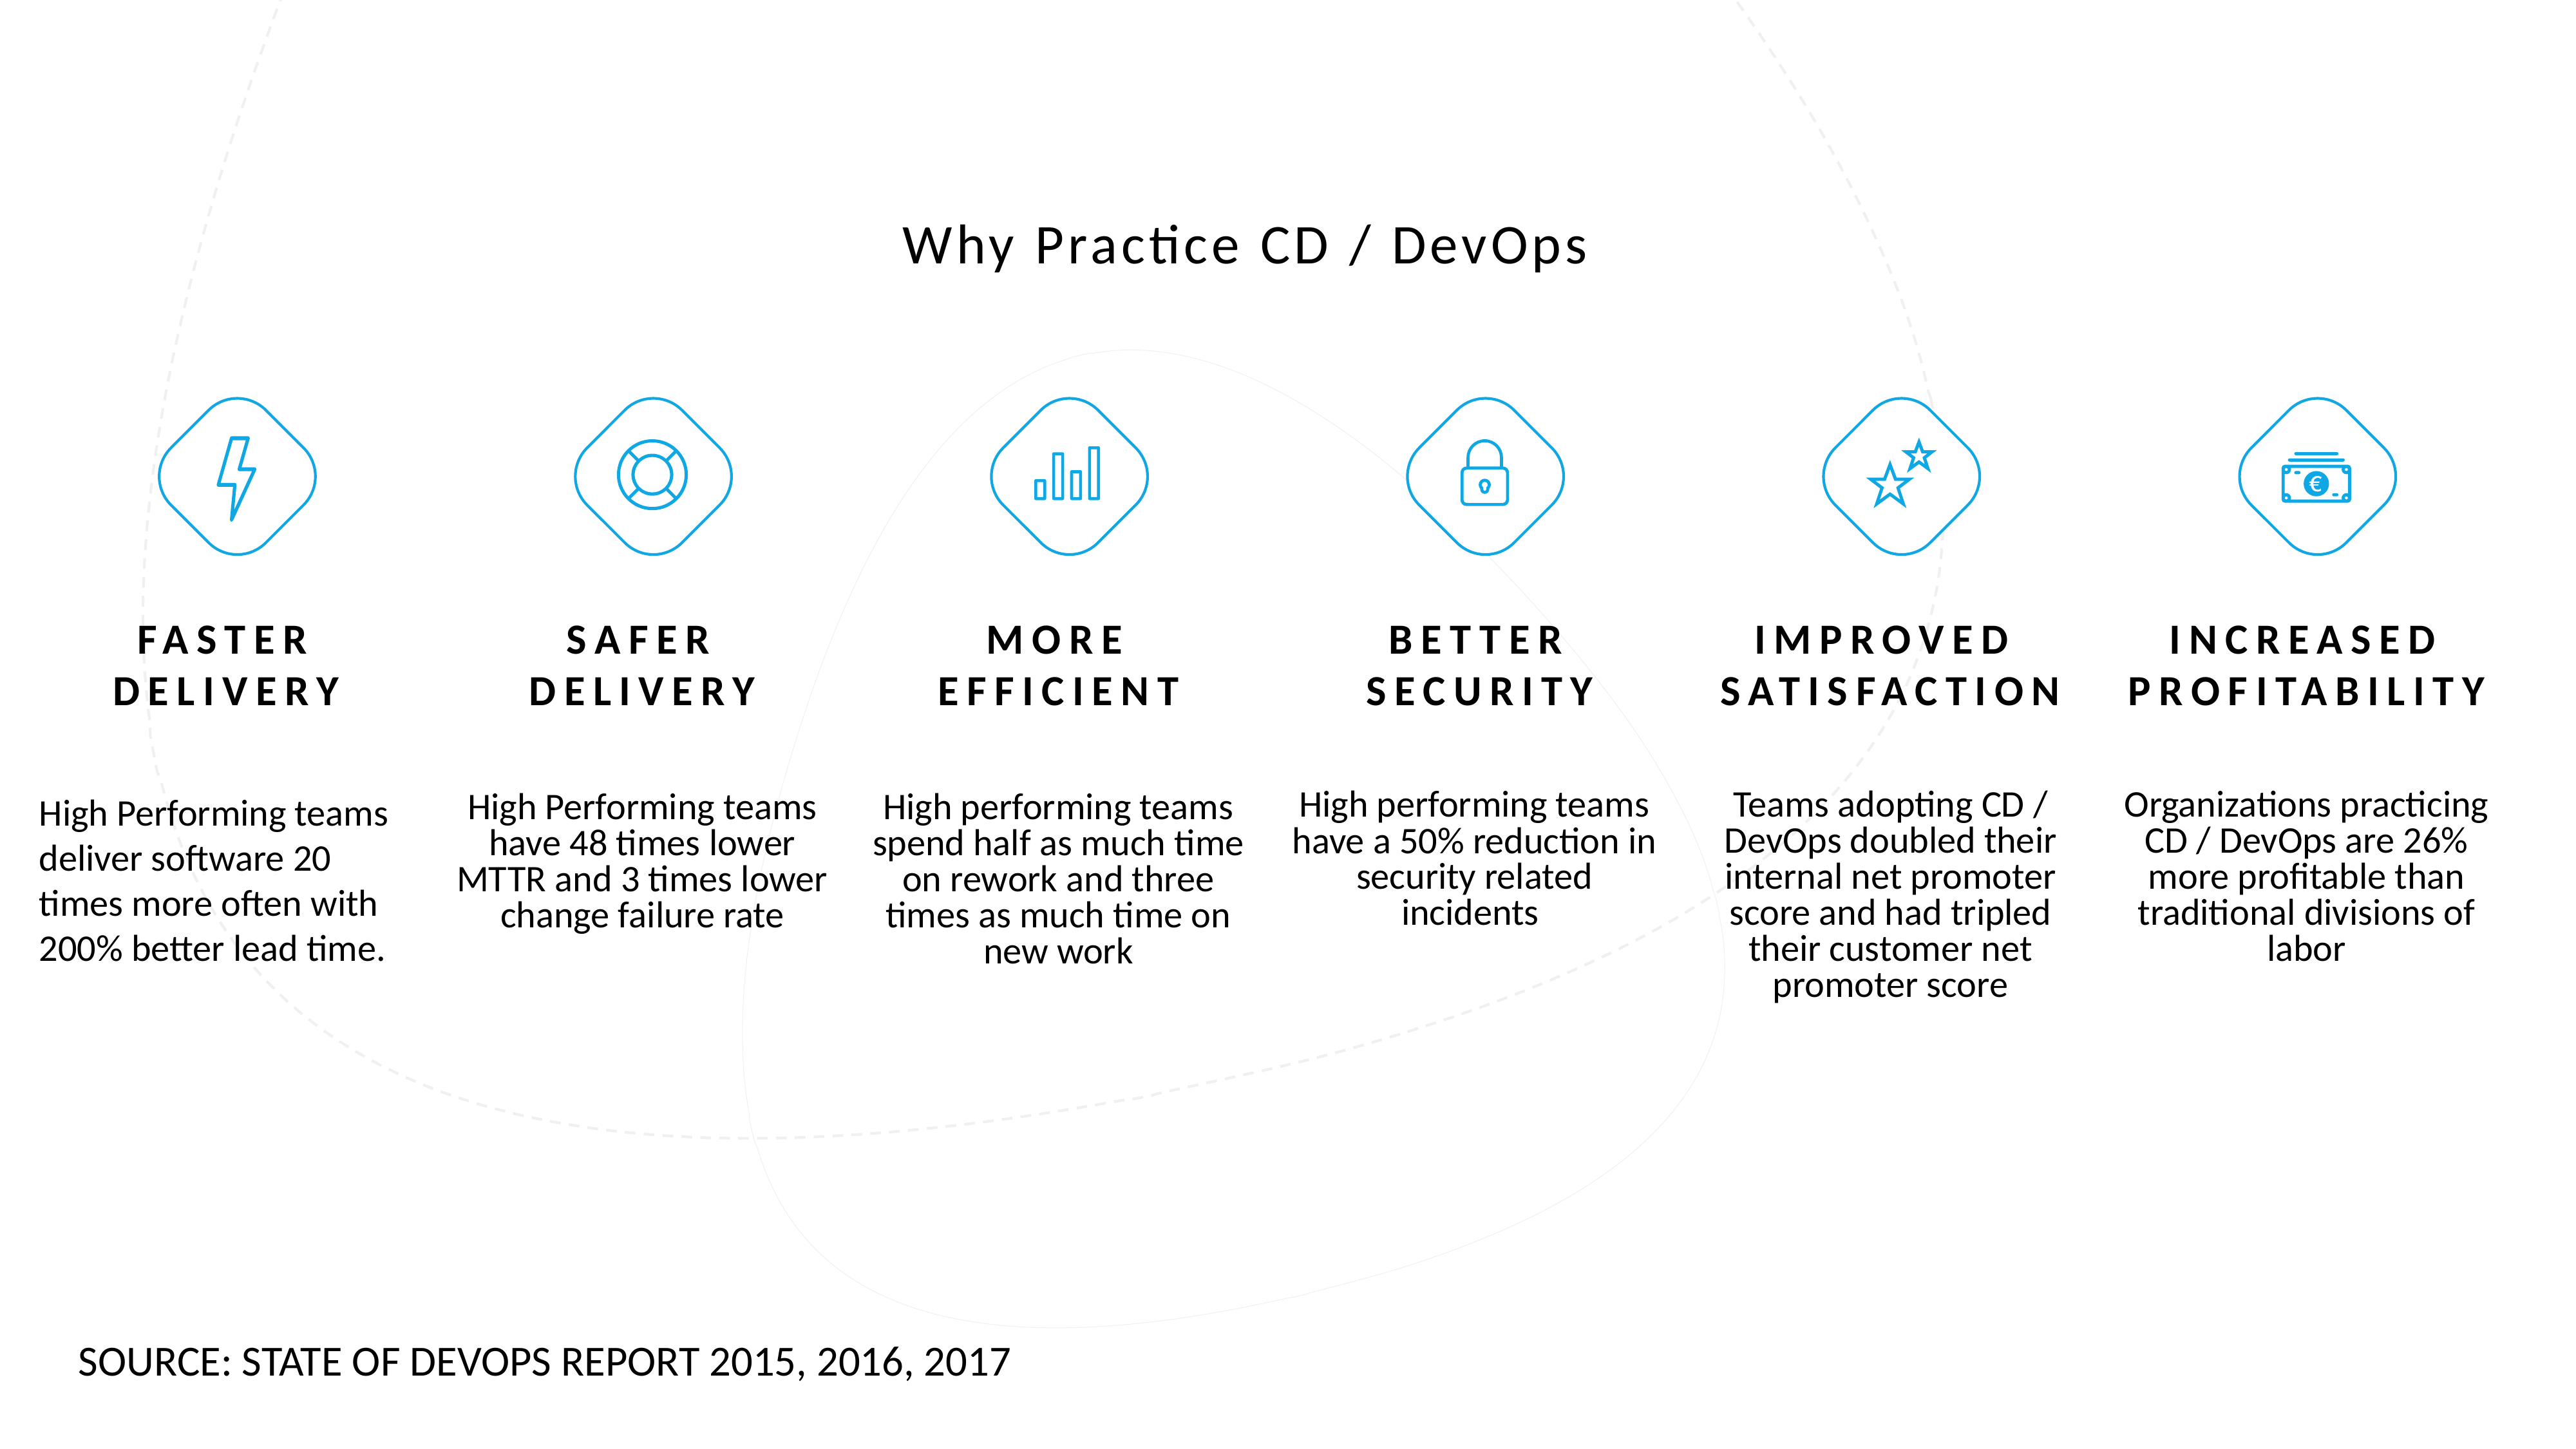

# Why Practice CD / DevOps

Faster Delivery
Safer Delivery
More Efficient
Better Security
Improved
Satisfaction
Increased Profitability
Organizations practicing CD / DevOps are 26% more profitable than traditional divisions of labor
Teams adopting CD / DevOps doubled their internal net promoter score and had tripled their customer net promoter score
High Performing teams deliver software 20 times more often with 200% better lead time.
High performing teams have a 50% reduction in security related incidents
High performing teams spend half as much time on rework and three times as much time on new work
High Performing teams have 48 times lower MTTR and 3 times lower change failure rate

Source: State of DevOps Report 2015, 2016, 2017